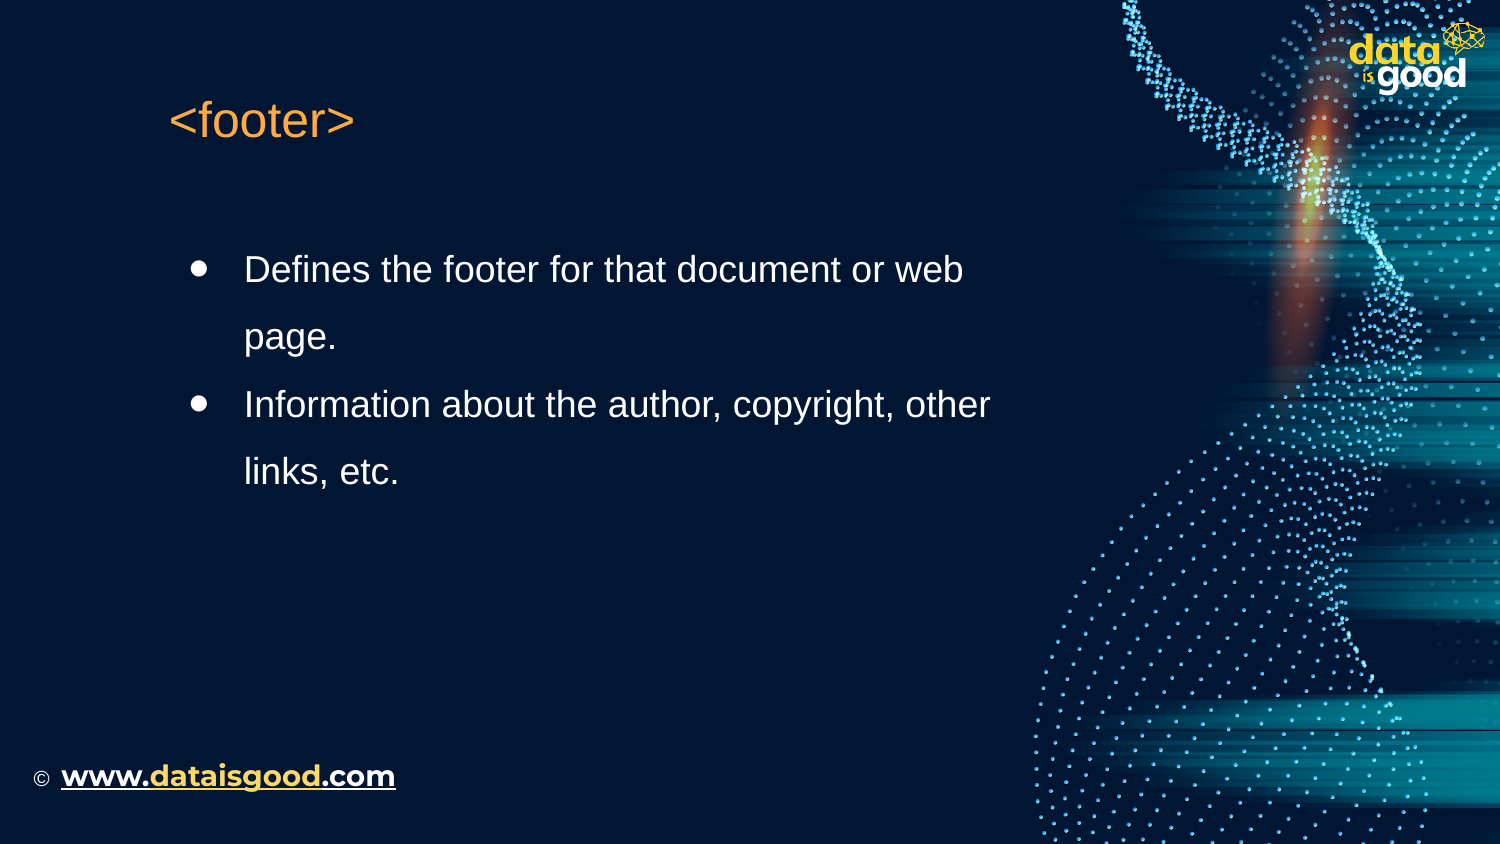

# <footer>
Defines the footer for that document or web page.
Information about the author, copyright, other links, etc.